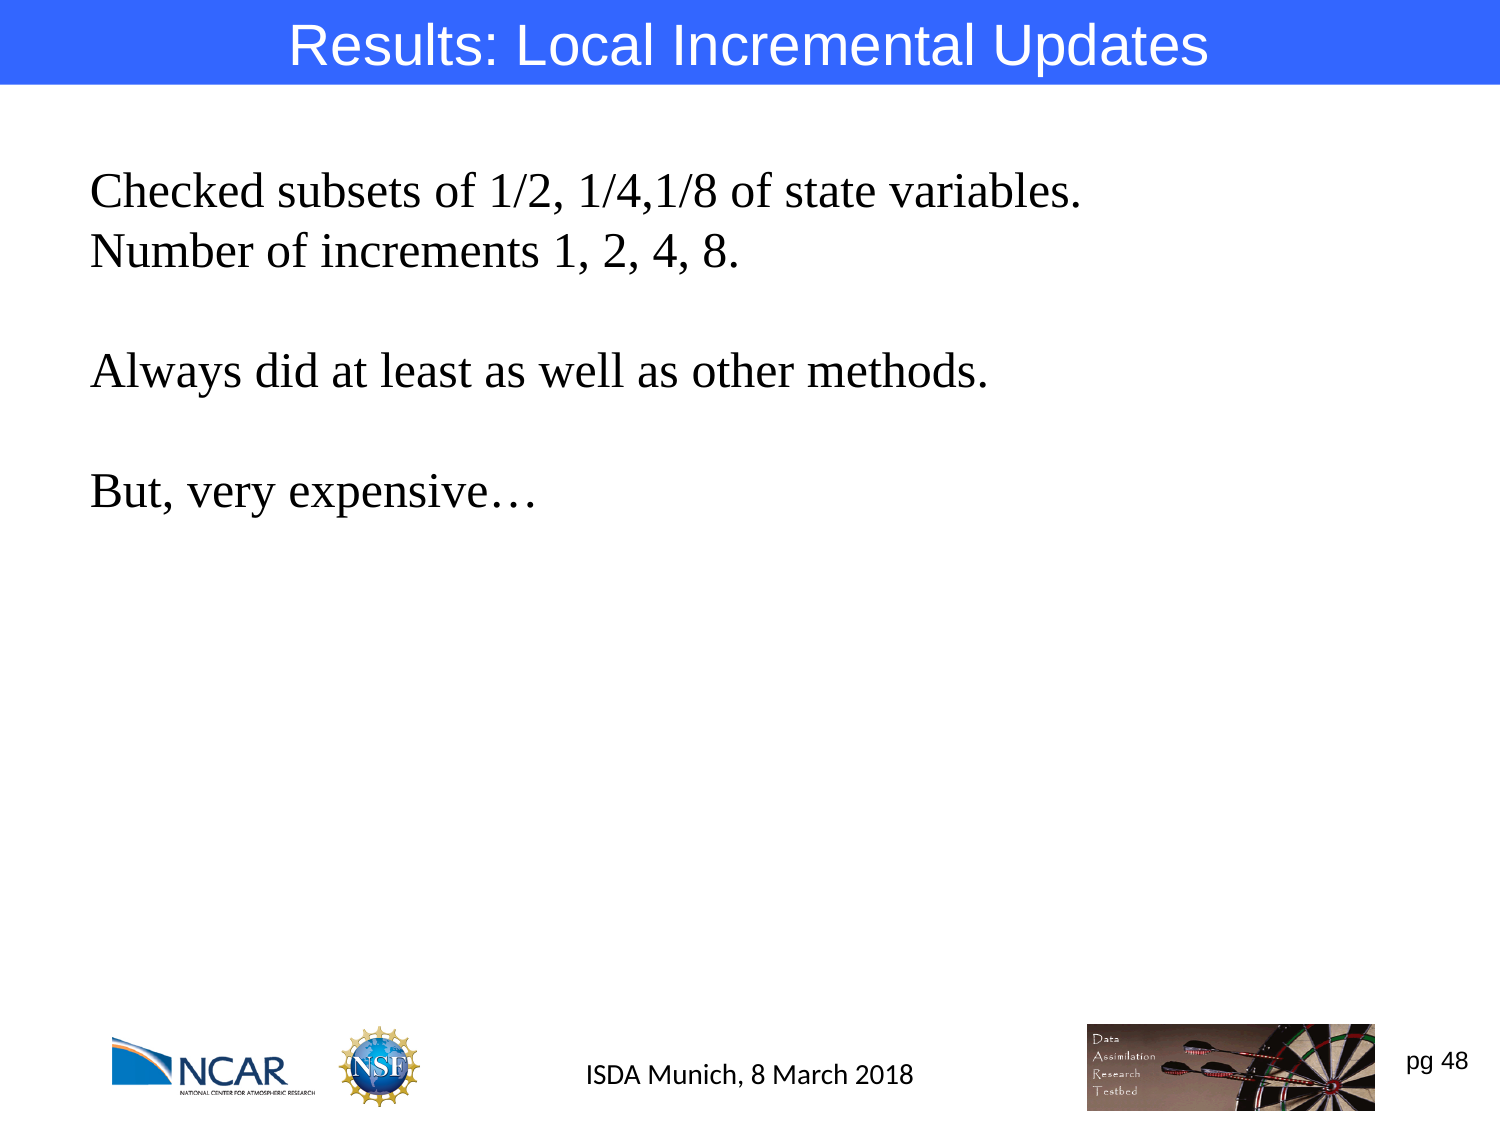

Results: Local Incremental Updates
Checked subsets of 1/2, 1/4,1/8 of state variables.
Number of increments 1, 2, 4, 8.

Always did at least as well as other methods.

But, very expensive…

ISDA Munich, 8 March 2018